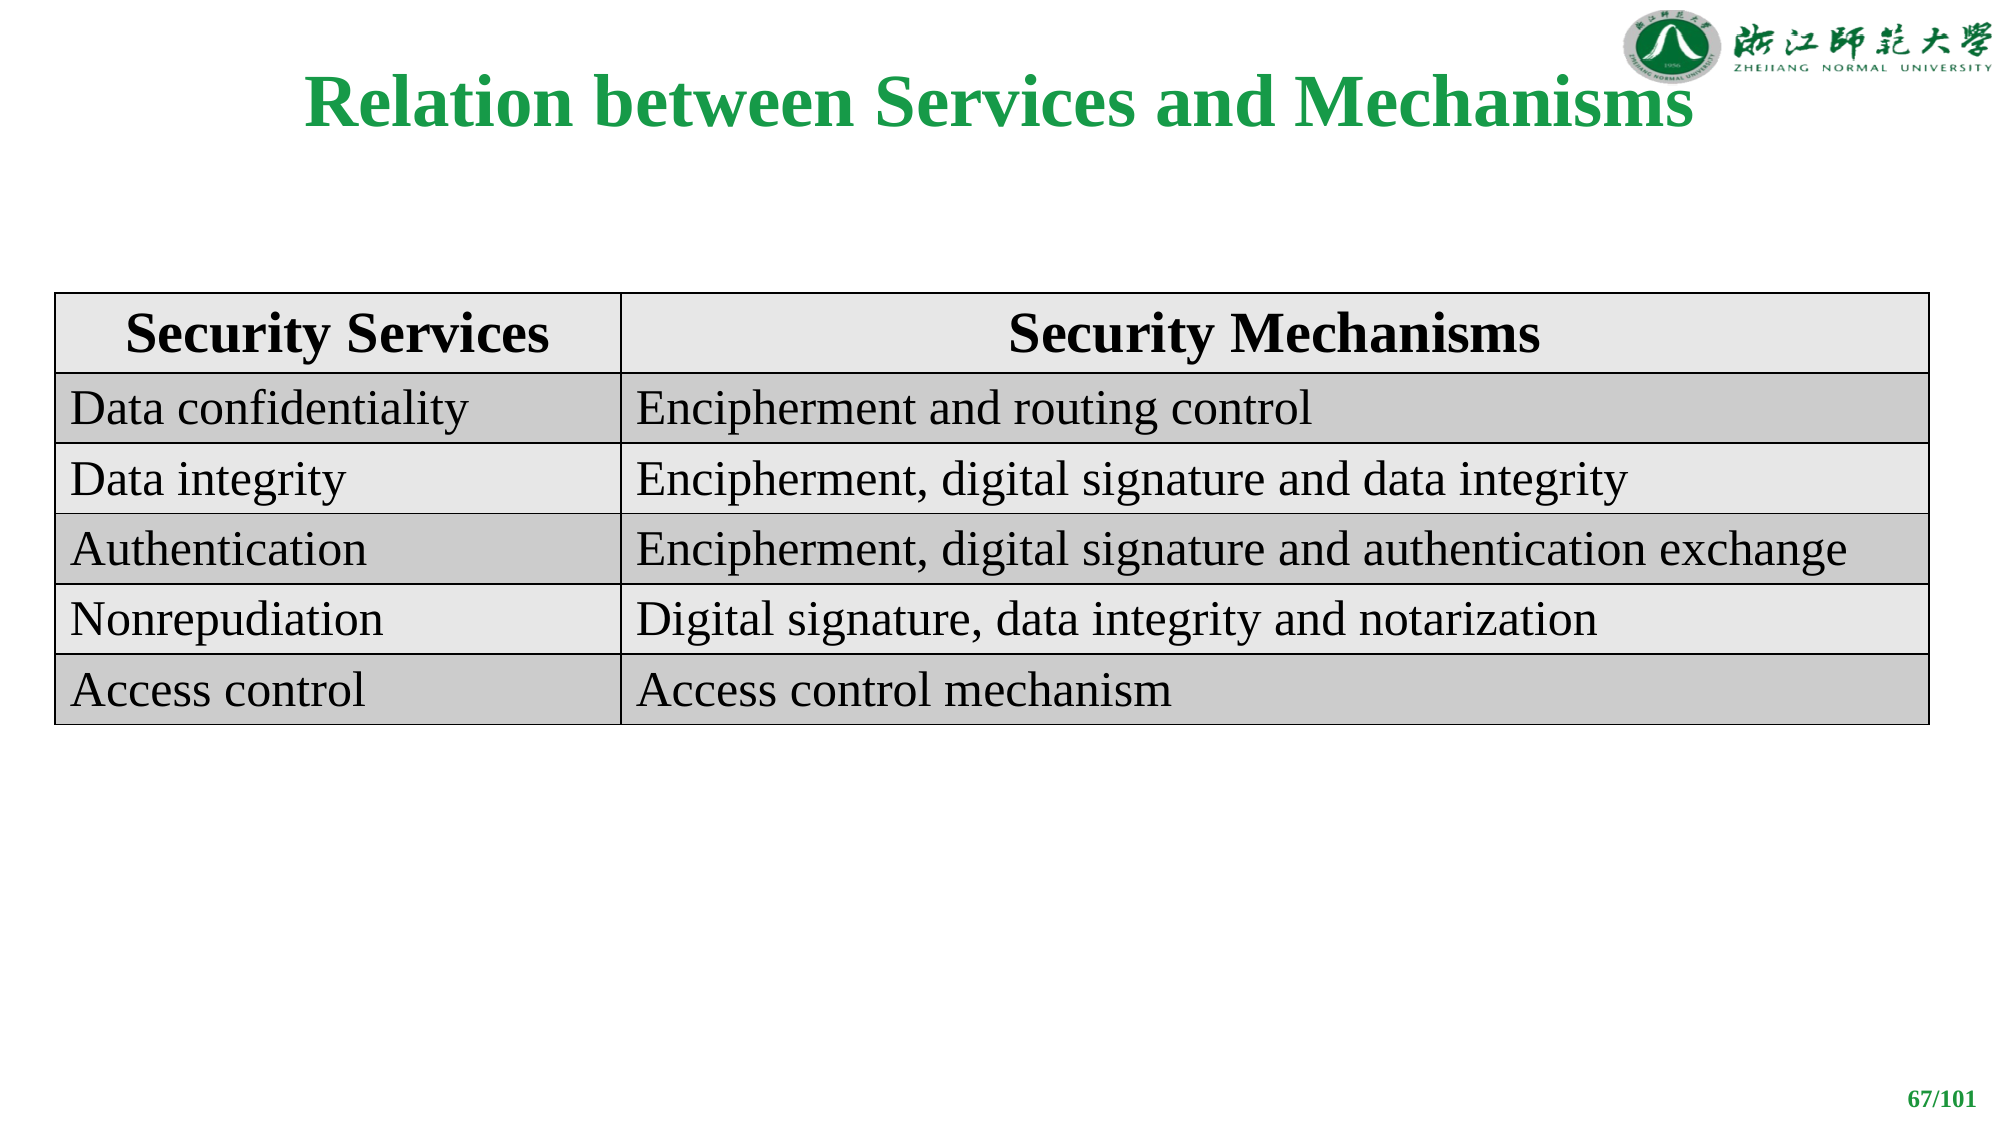

# Relation between Services and Mechanisms

| Security Services | Security Mechanisms |
| --- | --- |
| Data confidentiality | Encipherment and routing control |
| Data integrity | Encipherment, digital signature and data integrity |
| Authentication | Encipherment, digital signature and authentication exchange |
| Nonrepudiation | Digital signature, data integrity and notarization |
| Access control | Access control mechanism |